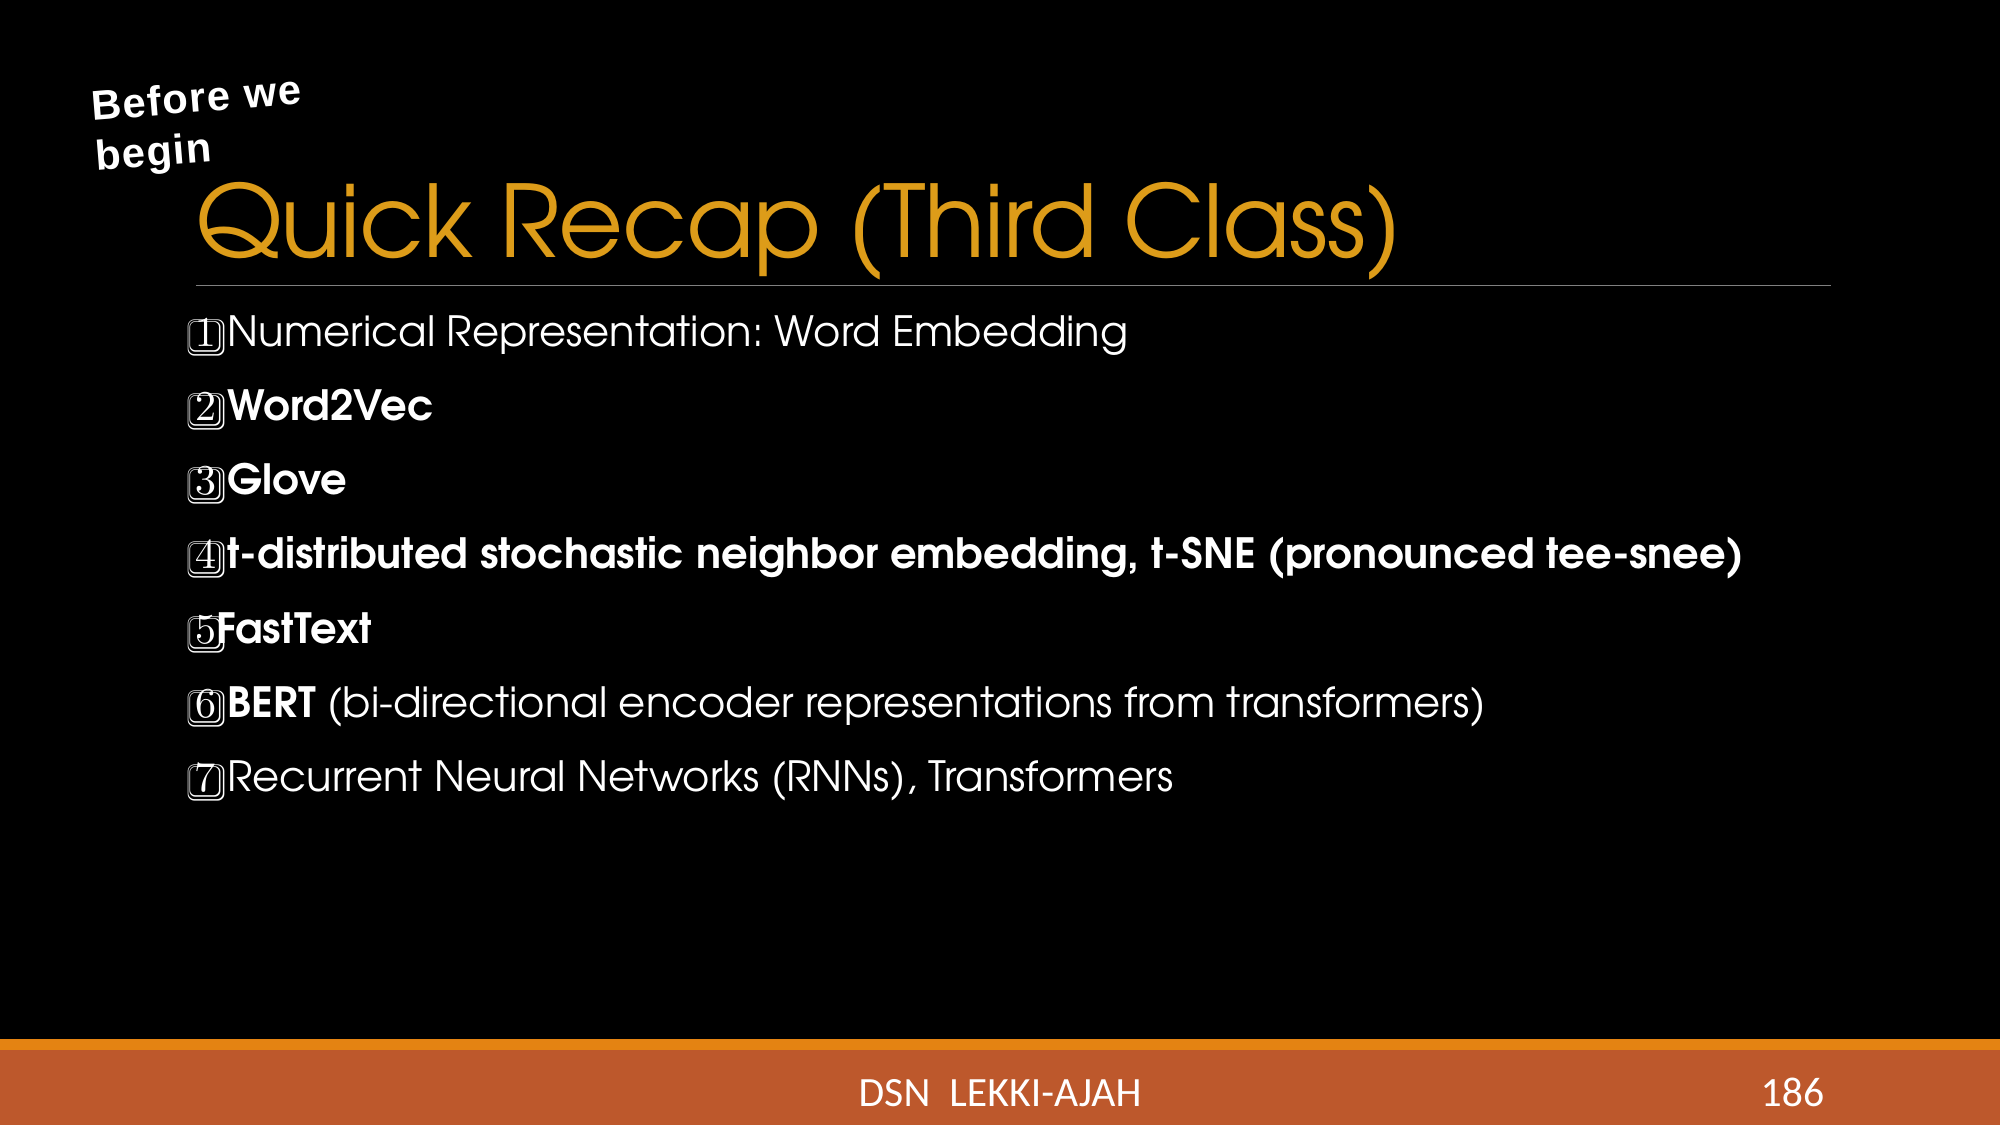

# Quick Recap (Third Class)
Before we begin
1️⃣ Numerical Representation: Word Embedding
2️⃣ Word2Vec
3️⃣ Glove
4️⃣ t-distributed stochastic neighbor embedding, t-SNE (pronounced tee-snee)
5️⃣FastText
6️⃣ BERT (bi-directional encoder representations from transformers)
7️⃣ Recurrent Neural Networks (RNNs), Transformers
DSN  LEKKI-AJAH
186